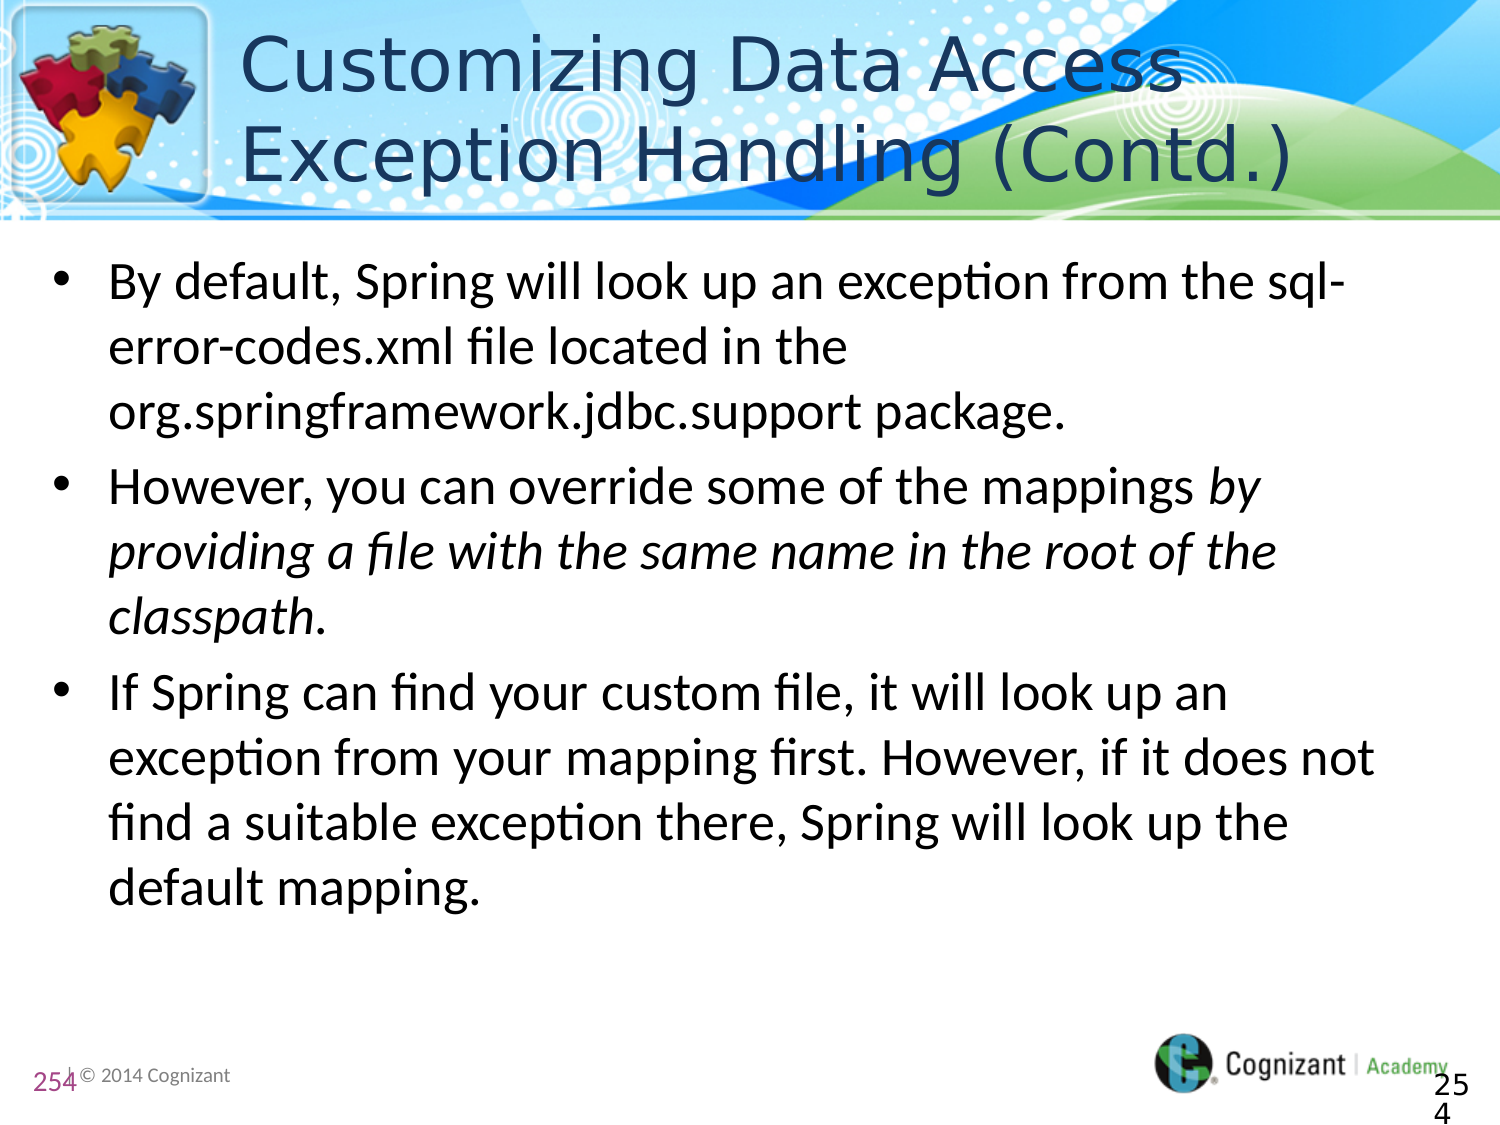

# Customizing Data Access Exception Handling (Contd.)
By default, Spring will look up an exception from the sql-error-codes.xml file located in the org.springframework.jdbc.support package.
However, you can override some of the mappings by providing a file with the same name in the root of the classpath.
If Spring can find your custom file, it will look up an exception from your mapping first. However, if it does not find a suitable exception there, Spring will look up the default mapping.

254
254